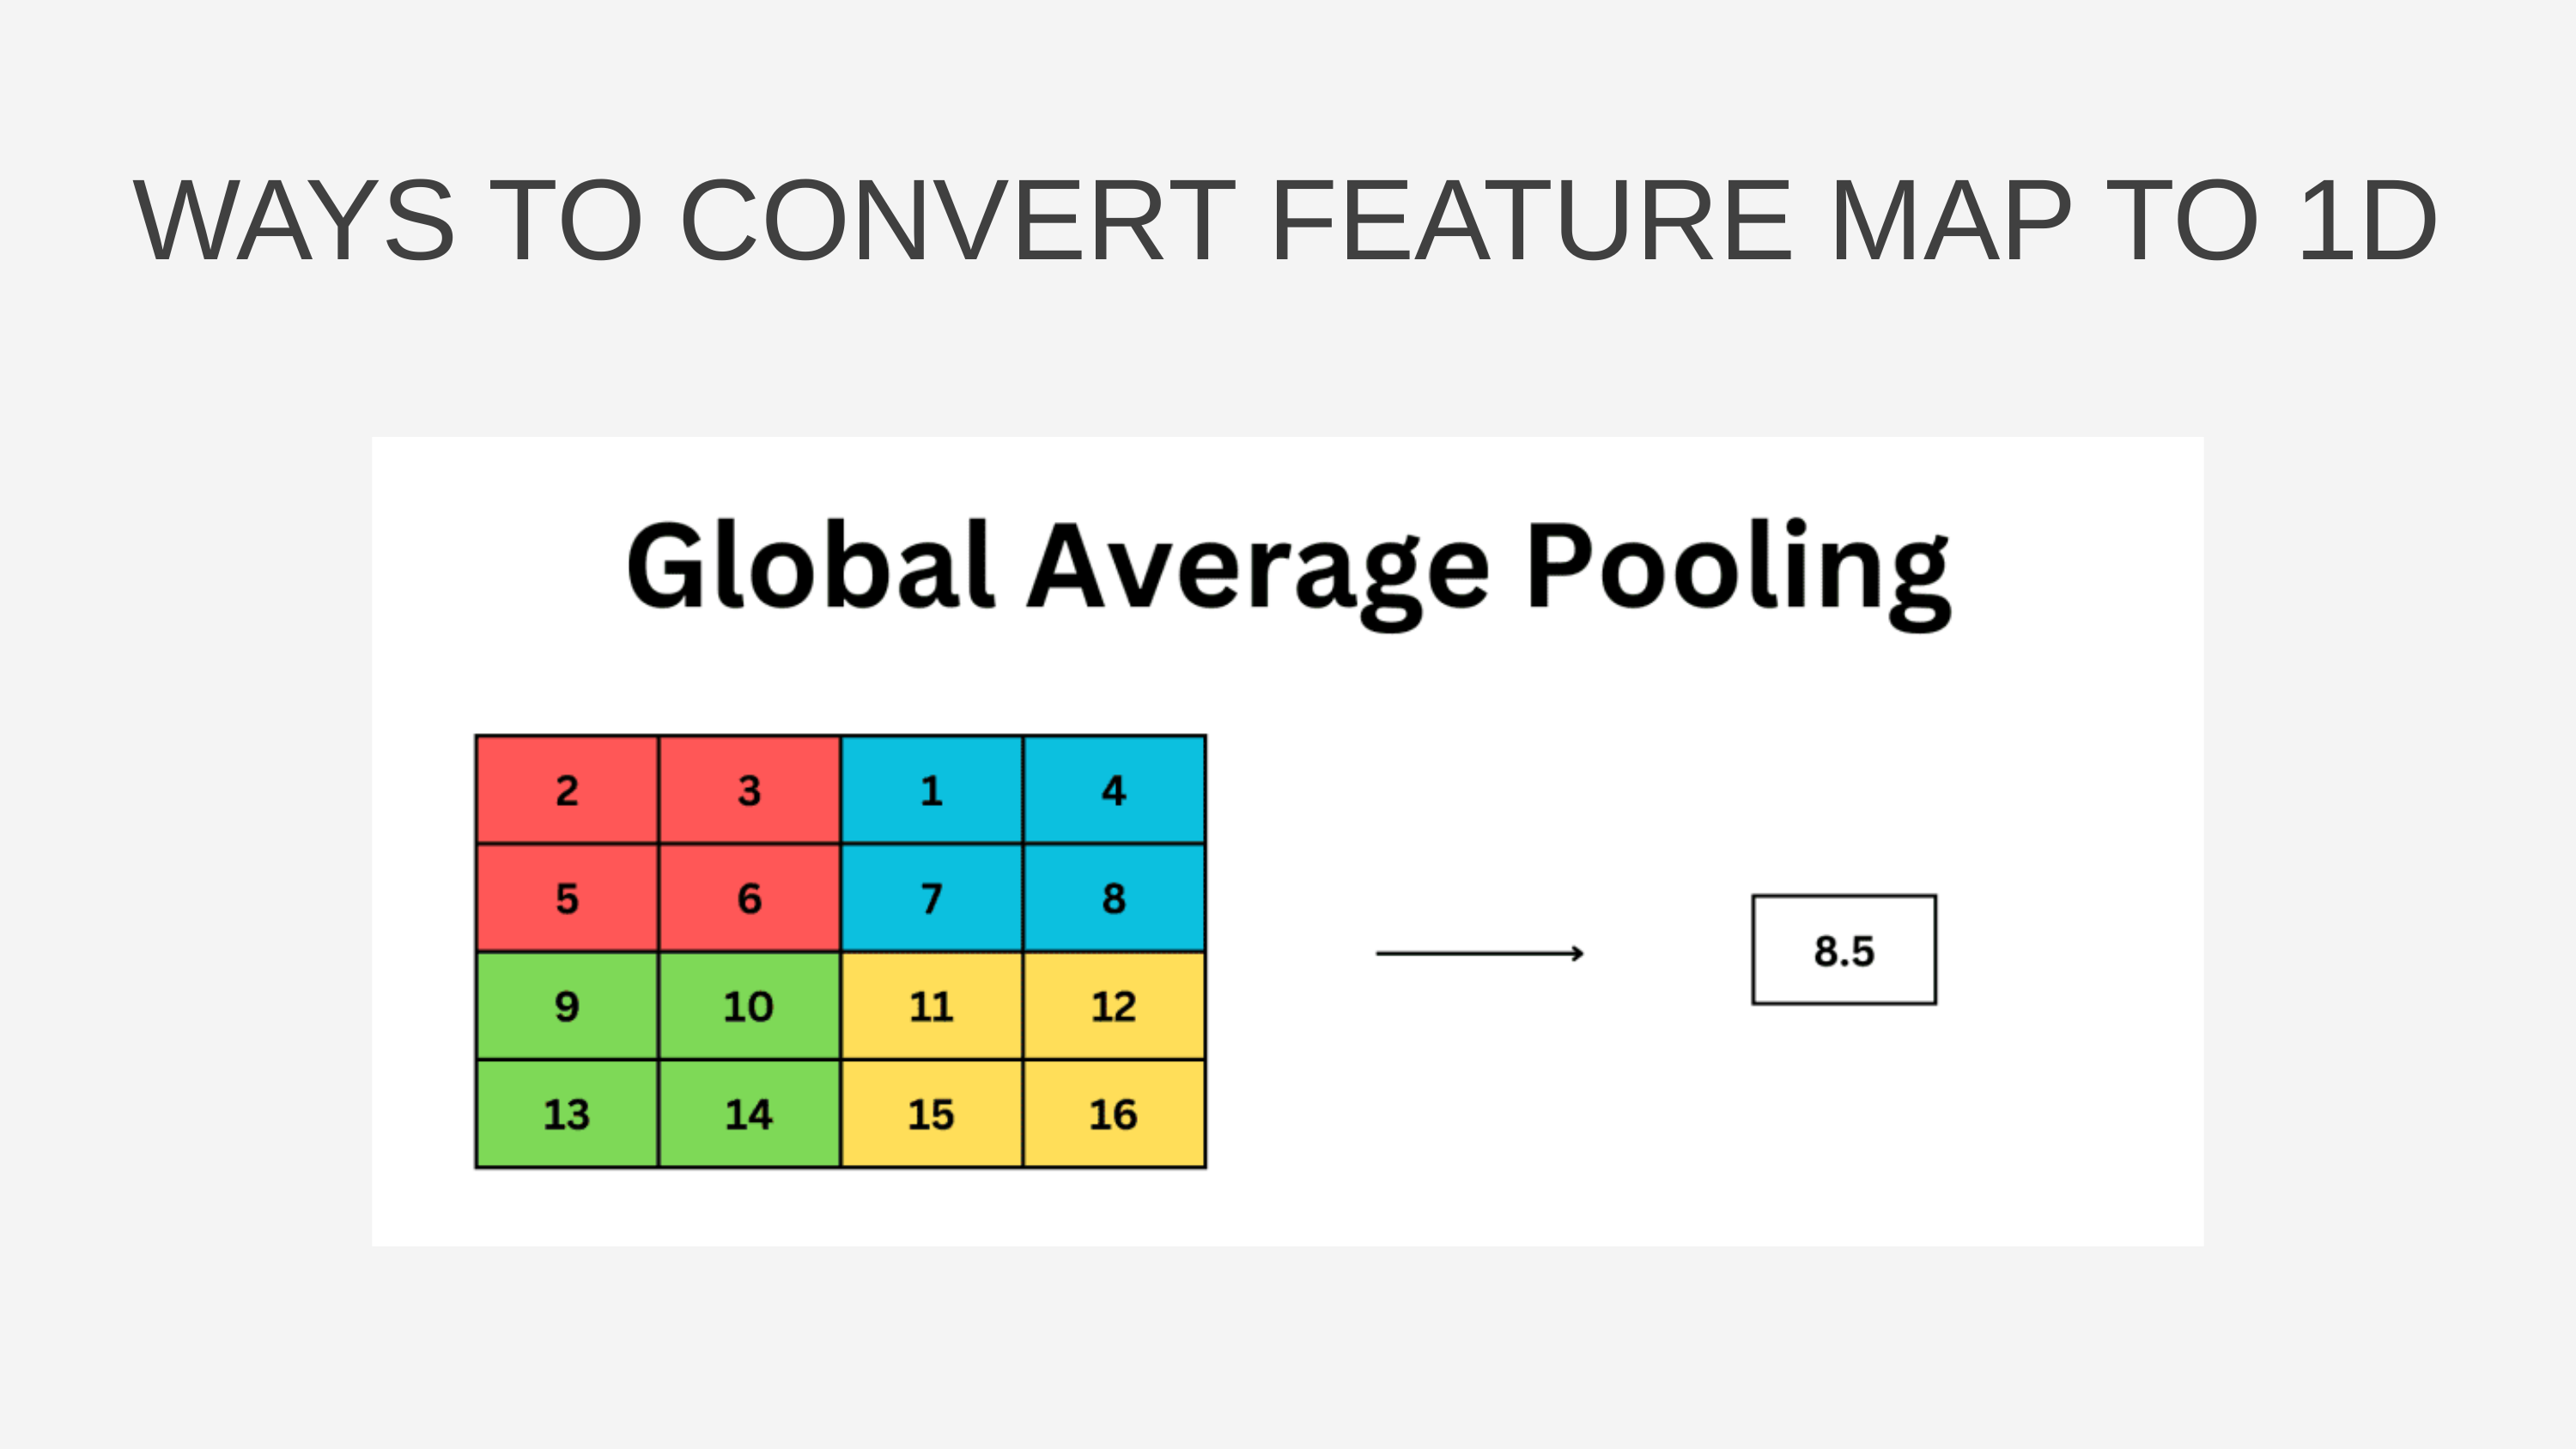

WAYS TO CONVERT FEATURE MAP TO 1D